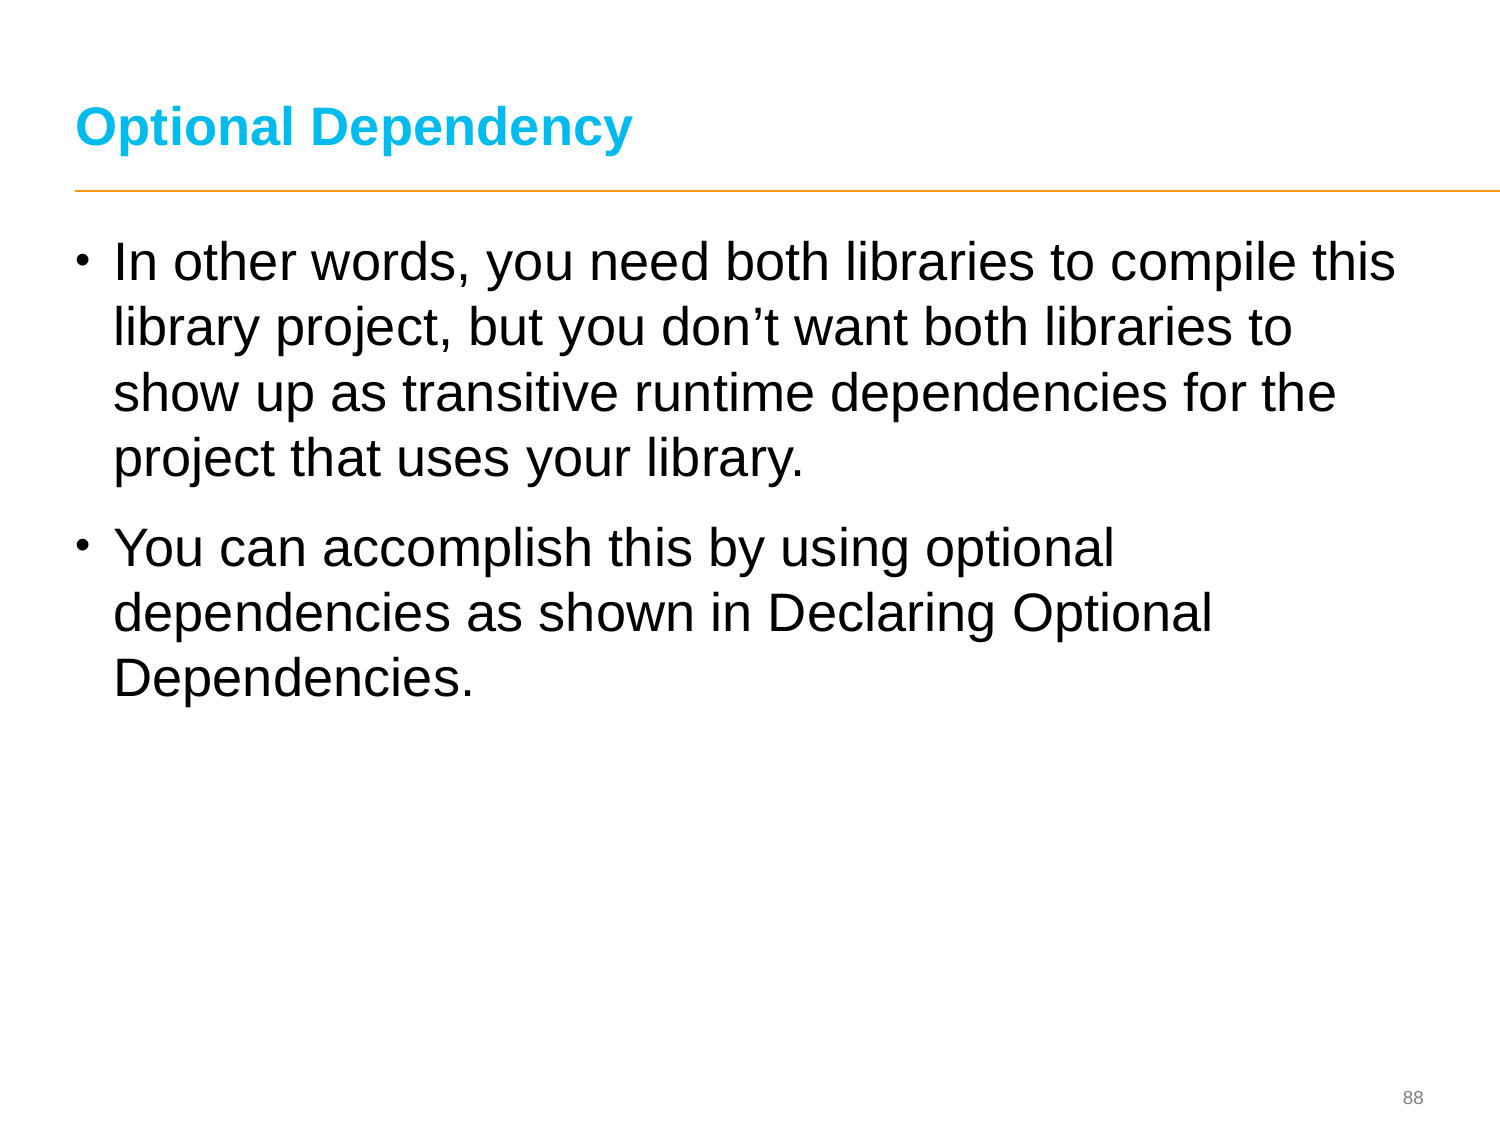

# Optional Dependency
In other words, you need both libraries to compile this library project, but you don’t want both libraries to show up as transitive runtime dependencies for the project that uses your library.
You can accomplish this by using optional dependencies as shown in Declaring Optional Dependencies.